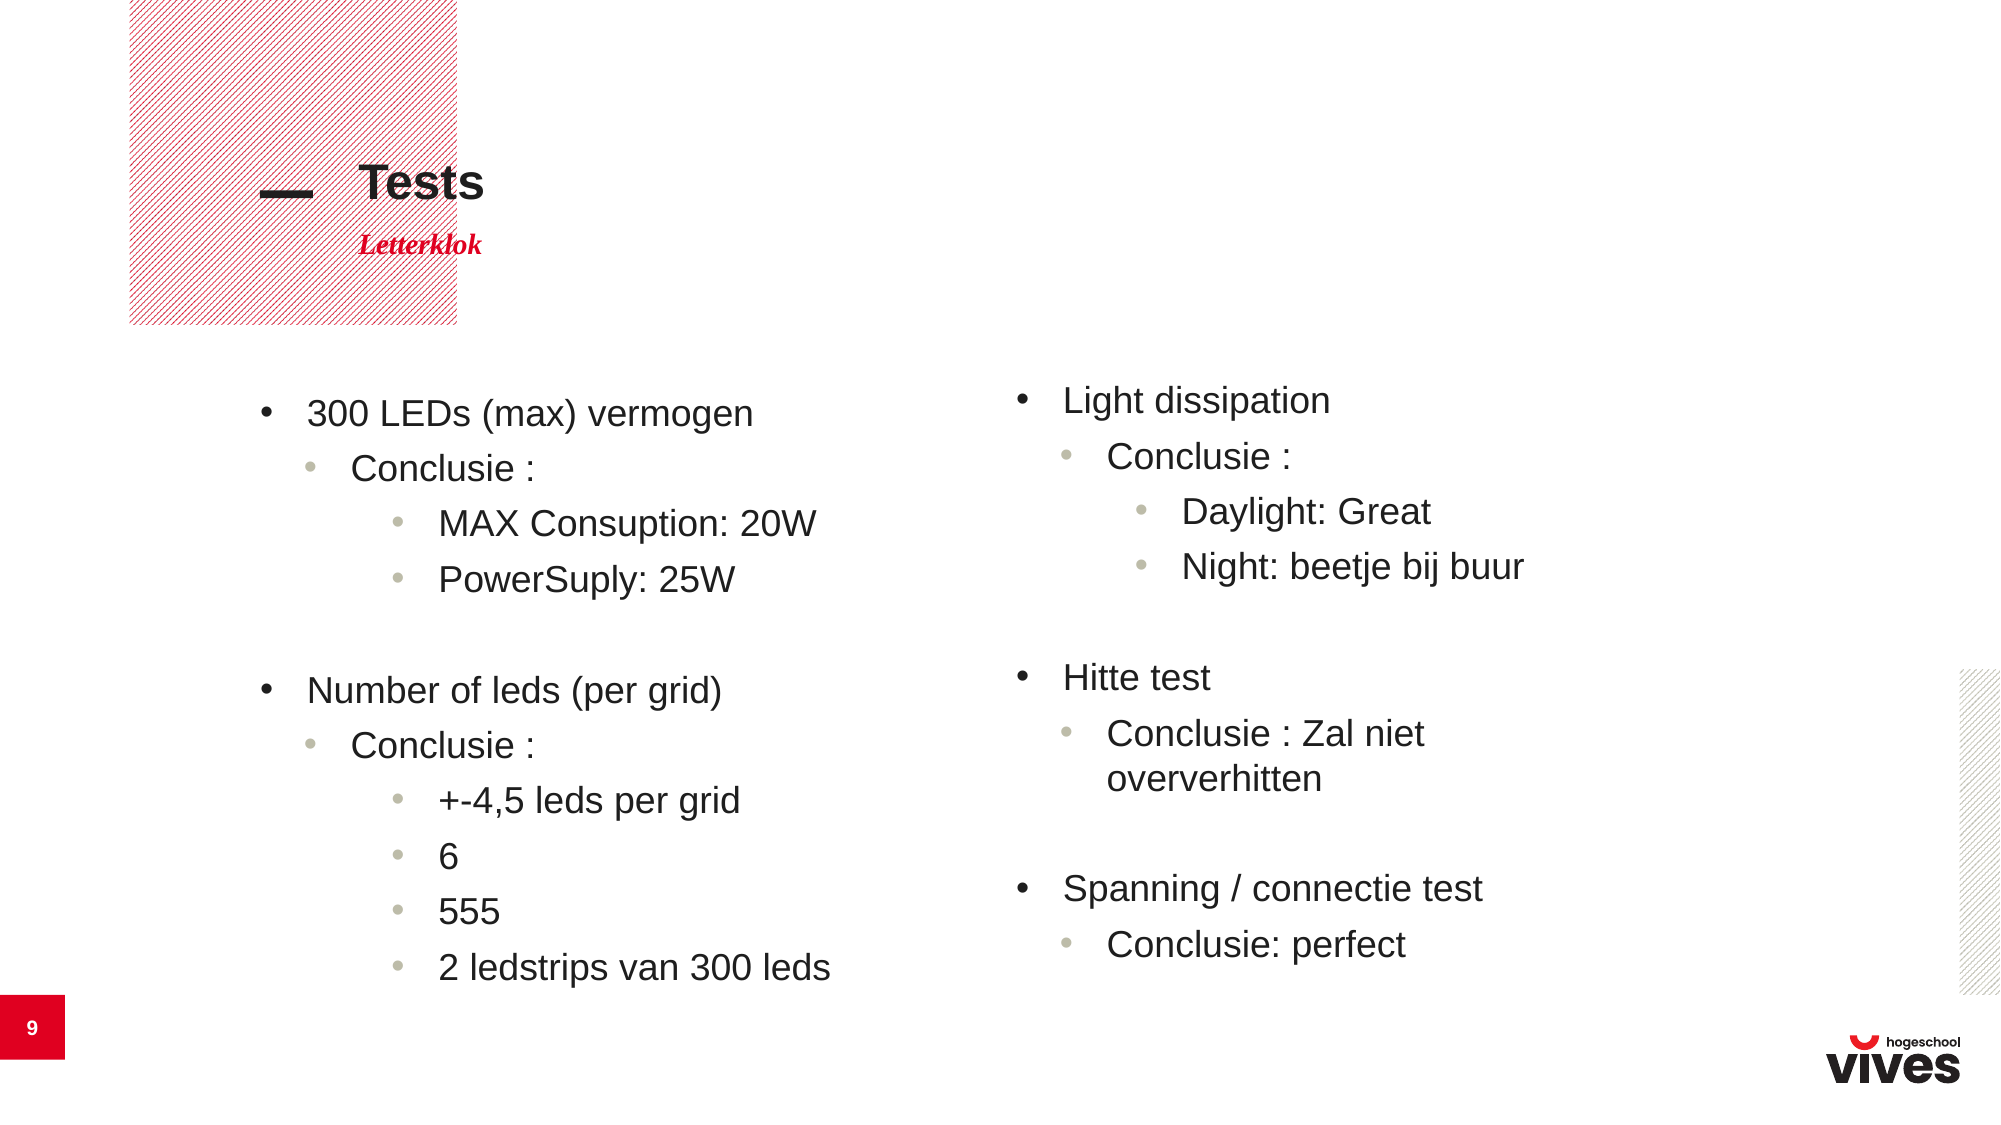

# Tests
Letterklok
Light dissipation
Conclusie :
Daylight: Great
Night: beetje bij buur

Hitte test
Conclusie : Zal niet oververhitten

Spanning / connectie test
Conclusie: perfect

300 LEDs (max) vermogen
Conclusie :
MAX Consuption: 20W
PowerSuply: 25W

Number of leds (per grid)
Conclusie :
+-4,5 leds per grid
6
555
2 ledstrips van 300 leds